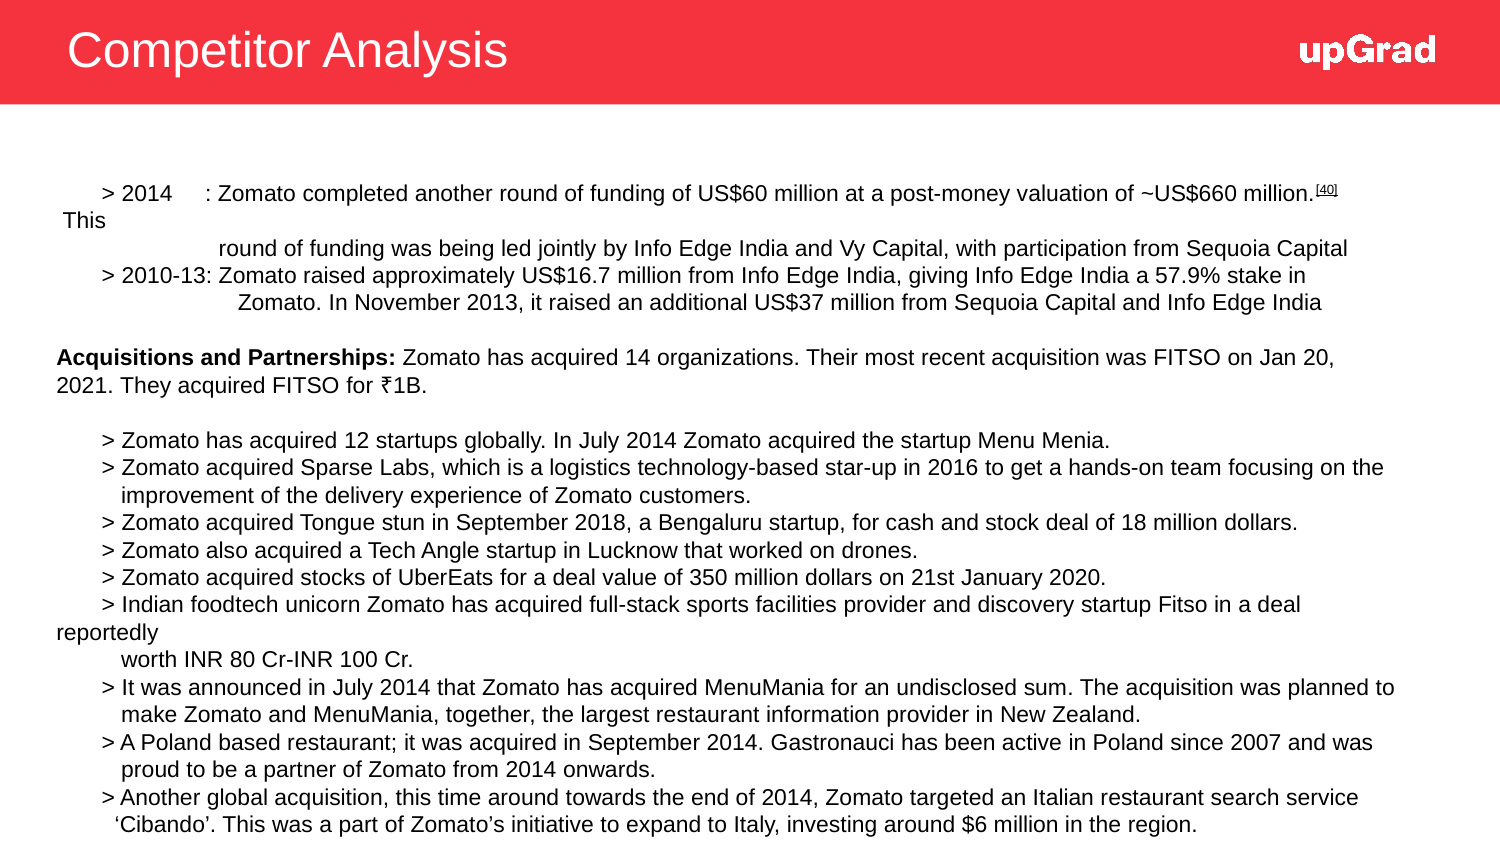

# Competitor Analysis
       > 2014     : Zomato completed another round of funding of US$60 million at a post-money valuation of ~US$660 million.[40] This
                         round of funding was being led jointly by Info Edge India and Vy Capital, with participation from Sequoia Capital
       > 2010-13: Zomato raised approximately US$16.7 million from Info Edge India, giving Info Edge India a 57.9% stake in                                              Zomato. In November 2013, it raised an additional US$37 million from Sequoia Capital and Info Edge India

Acquisitions and Partnerships: Zomato has acquired 14 organizations. Their most recent acquisition was FITSO on Jan 20, 2021. They acquired FITSO for ₹1B.

       > Zomato has acquired 12 startups globally. In July 2014 Zomato acquired the startup Menu Menia.
       > Zomato acquired Sparse Labs, which is a logistics technology-based star-up in 2016 to get a hands-on team focusing on the
          improvement of the delivery experience of Zomato customers.
       > Zomato acquired Tongue stun in September 2018, a Bengaluru startup, for cash and stock deal of 18 million dollars.
       > Zomato also acquired a Tech Angle startup in Lucknow that worked on drones.
       > Zomato acquired stocks of UberEats for a deal value of 350 million dollars on 21st January 2020.
       > Indian foodtech unicorn Zomato has acquired full-stack sports facilities provider and discovery startup Fitso in a deal reportedly
          worth INR 80 Cr-INR 100 Cr.
       > It was announced in July 2014 that Zomato has acquired MenuMania for an undisclosed sum. The acquisition was planned to
          make Zomato and MenuMania, together, the largest restaurant information provider in New Zealand.
       > A Poland based restaurant; it was acquired in September 2014. Gastronauci has been active in Poland since 2007 and was
          proud to be a partner of Zomato from 2014 onwards.
       > Another global acquisition, this time around towards the end of 2014, Zomato targeted an Italian restaurant search service
         ‘Cibando’. This was a part of Zomato’s initiative to expand to Italy, investing around $6 million in the region.